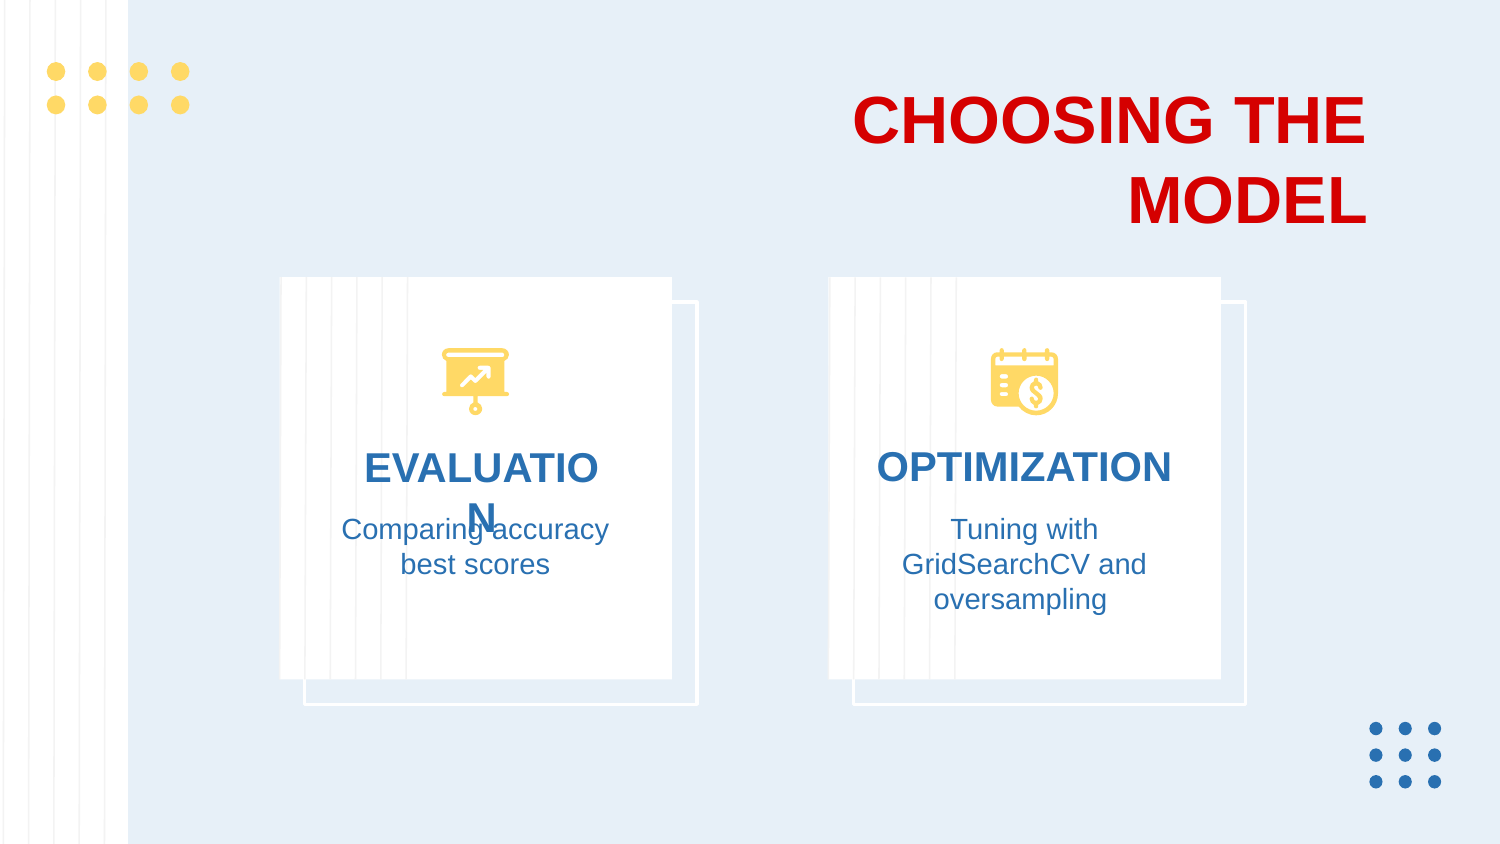

CHOOSING THE
MODEL

OPTIMIZATION
# EVALUATION
Comparing accuracy best scores
Tuning with GridSearchCV and oversampling